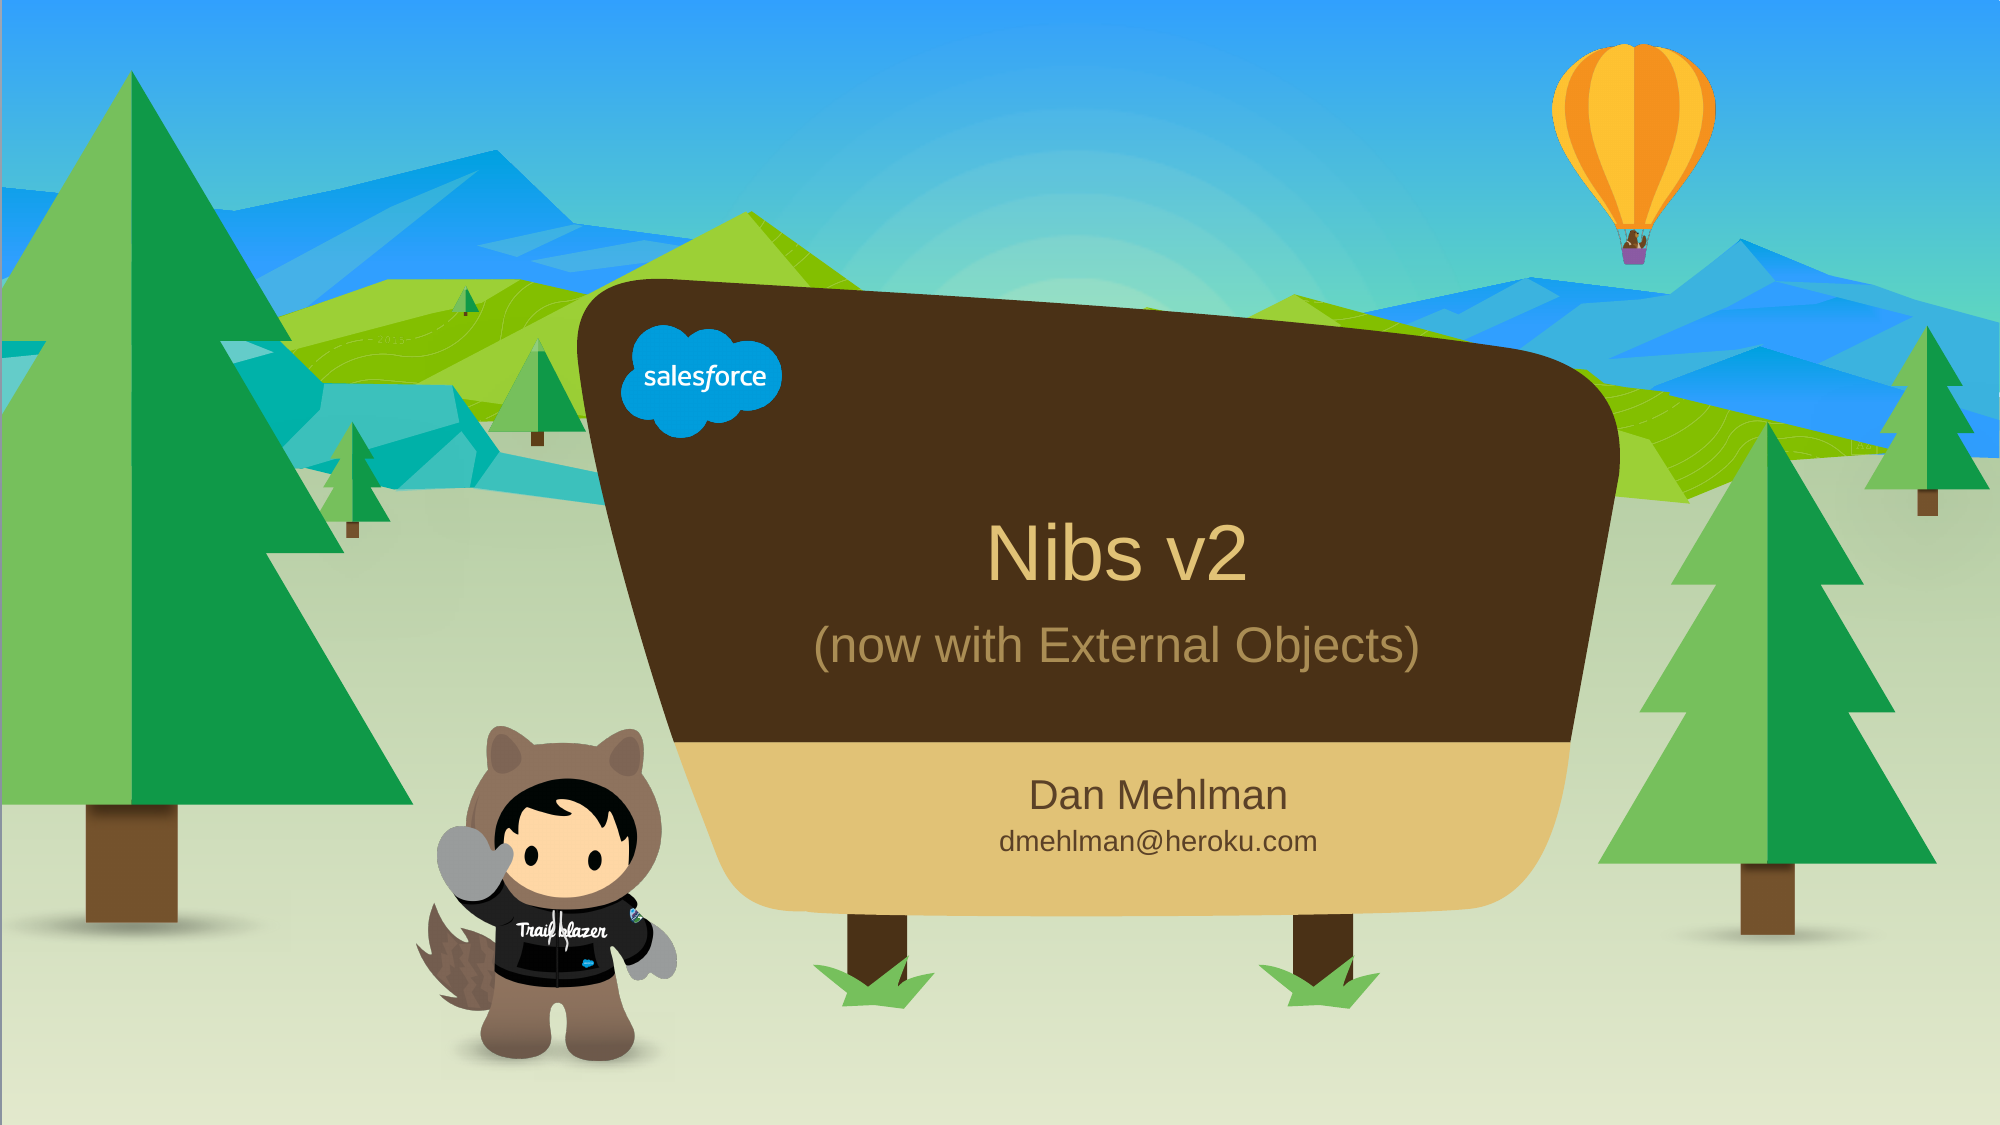

# Nibs v2
(now with External Objects)
Dan Mehlman
dmehlman@heroku.com